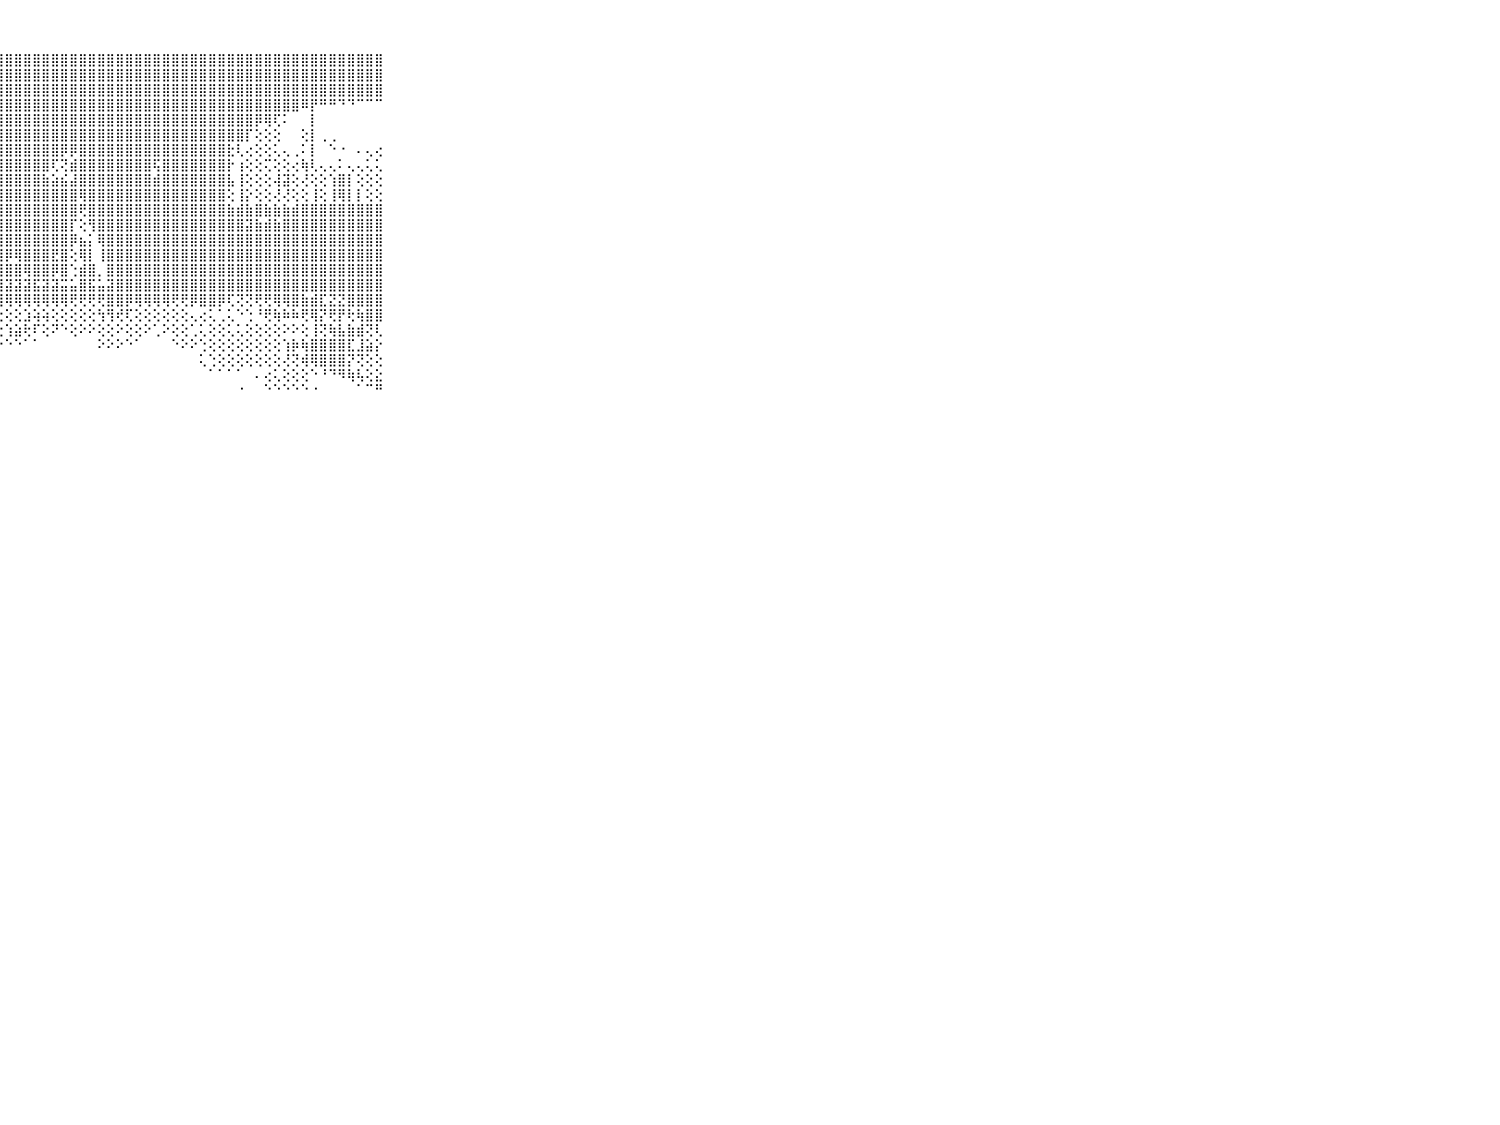

⠀⠀⠀⠀⠀⠀⠀⠀⠀⠀⠀⣿⣿⣿⣿⣿⣿⣿⣿⣿⣿⣿⣿⣿⣿⣿⣿⣿⣿⣿⣿⣿⣿⣿⣿⣿⣿⣿⣿⣿⣿⣿⣿⣿⣿⣿⣿⣿⣿⣿⣿⣿⣿⣿⣿⣿⣿⣿⣿⣿⣿⣿⣿⣿⣿⣿⣿⣿⣿⠀⠀⠀⠀⠀⠀⠀⠀⠀⠀⠀⠀
⠀⠀⠀⠀⠀⠀⠀⠀⠀⠀⠀⣿⣽⣿⣿⣿⣿⣿⣿⣿⣿⣿⣿⣿⣿⣿⣿⣿⣿⣿⣿⣿⣿⣿⣿⣿⣿⣿⣿⣿⣿⣿⣿⣿⣿⣿⣿⣿⣿⣿⣿⣿⣿⣿⣿⣿⣿⣿⣿⣿⣿⣿⣿⣿⣿⣿⣿⣿⣿⠀⠀⠀⠀⠀⠀⠀⠀⠀⠀⠀⠀
⠀⠀⠀⠀⠀⠀⠀⠀⠀⠀⠀⣿⣾⣿⣿⣿⣿⣿⣿⣿⣿⣿⣿⣿⣿⣿⣿⣿⣿⣿⣿⣿⣿⣿⣿⣿⣿⣿⣿⣿⣿⣿⣿⣿⣿⣿⣿⣿⣿⣿⣿⣿⣿⣿⣿⣿⣿⣿⣿⣿⣿⣿⣿⣿⣿⣿⣿⣿⣿⠀⠀⠀⠀⠀⠀⠀⠀⠀⠀⠀⠀
⠀⠀⠀⠀⠀⠀⠀⠀⠀⠀⠀⢿⣿⣿⣿⣿⣿⣿⣿⣿⣿⣿⣿⣿⣿⣿⣿⣿⣿⣿⣿⣿⣿⣿⣿⣿⣿⣿⣿⣿⣿⣿⣿⣿⣿⣿⣿⣿⣿⣿⣿⣿⣿⣿⣿⣿⣿⣿⣿⣿⠿⡟⠛⠛⠙⠙⠉⠉⠉⠀⠀⠀⠀⠀⠀⠀⠀⠀⠀⠀⠀
⠀⠀⠀⠀⠀⠀⠀⠀⠀⠀⠀⣿⣿⣿⣿⣿⣿⣿⣿⣿⣿⣿⣿⣿⣿⣿⣿⣿⣿⣿⣿⣿⣿⣿⣿⣿⣿⣿⣿⣿⣿⣿⣿⣿⣿⣿⣿⣿⣿⣿⣿⣿⣿⣿⣿⡿⢿⢏⠅⠀⠀⡇⠀⠀⠀⠀⠀⠀⠀⠀⠀⠀⠀⠀⠀⠀⠀⠀⠀⠀⠀
⠀⠀⠀⠀⠀⠀⠀⠀⠀⠀⠀⣿⣿⣿⣿⣿⣿⣿⣿⣿⣿⣿⣿⣿⣿⣿⣿⣿⣿⣿⣿⣿⣿⣿⣿⣿⣿⣿⣿⣿⣿⣿⣿⣿⣿⣿⣿⣿⣿⣿⣿⣿⣿⣿⡏⢕⢕⢕⠀⠀⢕⡇⢀⢀⠀⠀⠀⠀⠀⠀⠀⠀⠀⠀⠀⠀⠀⠀⠀⠀⠀
⠀⠀⠀⠀⠀⠀⠀⠀⠀⠀⠀⣿⣿⣿⣿⣿⣿⢿⡿⣿⣿⢿⣿⣿⣿⣿⣿⣿⣿⣿⣿⣿⣿⣿⡿⡿⣿⣿⣿⣿⣿⣿⣿⣿⣿⣿⣿⣿⣿⣿⣿⣿⣗⢇⢔⢕⢕⢅⢄⢀⠅⡇⠀⠑⠐⠀⠄⢄⢔⠀⠀⠀⠀⠀⠀⠀⠀⠀⠀⠀⠀
⠀⠀⠀⠀⠀⠀⠀⠀⠀⠀⠀⣿⣿⣿⣿⣿⣯⣿⣿⣿⣿⢿⣷⣯⣿⣿⣿⣿⣿⣿⣿⣿⣿⢏⢝⣾⣿⣿⣿⣿⣿⣿⣿⣿⢯⣿⣿⣿⣿⣿⣿⣿⡗⢰⢕⢕⢍⢕⢕⢔⢷⢇⢄⢄⠅⢄⢄⢅⢅⠀⠀⠀⠀⠀⠀⠀⠀⠀⠀⠀⠀
⠀⠀⠀⠀⠀⠀⠀⠀⠀⠀⠀⣿⣿⣿⣿⣿⣿⣿⣿⣿⣿⣾⣿⣿⣿⣿⣿⣿⣿⣿⣿⣿⣷⣵⣮⣼⣿⣿⣿⣿⣿⣿⣿⣿⣾⣿⣿⣿⣿⣿⣿⣿⣧⢸⢕⢕⢕⢼⣽⢕⢜⢕⢕⢱⣿⡇⢕⢕⢕⠀⠀⠀⠀⠀⠀⠀⠀⠀⠀⠀⠀
⠀⠀⠀⠀⠀⠀⠀⠀⠀⠀⠀⣿⣿⣿⣿⣿⣿⣿⣿⣿⣿⣿⣿⣿⣿⣿⣿⣿⣿⣿⣿⣿⣿⣿⣿⣿⢿⣿⣿⣿⣿⣿⣿⣿⣿⣿⣿⣿⣿⣿⣿⣿⢕⢸⡕⢕⢕⢜⢜⢕⢕⢸⢕⢸⢿⡇⡇⢕⢕⠀⠀⠀⠀⠀⠀⠀⠀⠀⠀⠀⠀
⠀⠀⠀⠀⠀⠀⠀⠀⠀⠀⠀⣿⣿⣿⣿⣿⣿⣿⣿⣿⣿⣿⣿⣿⣿⣿⣿⣿⣿⣿⣿⣿⣿⣿⣿⣿⢟⣿⣿⣿⣿⣿⣿⣿⣿⣿⣿⣿⣿⣿⣿⣿⣷⣾⣷⣿⣷⣷⣷⣾⣿⣿⣿⣿⣿⣿⣿⣿⣿⠀⠀⠀⠀⠀⠀⠀⠀⠀⠀⠀⠀
⠀⠀⠀⠀⠀⠀⠀⠀⠀⠀⠀⣿⣿⣿⣿⣿⣿⣿⣿⣿⣿⣿⣿⣿⣿⣹⣿⣿⣿⣿⣿⣿⣿⣿⣿⡏⢕⢻⣿⣿⣿⣿⣿⣿⣿⣿⣿⣿⣿⣿⣿⣿⣿⣿⣽⣷⣾⣷⣿⣿⣿⣿⣿⣿⣿⣿⣿⣿⣿⠀⠀⠀⠀⠀⠀⠀⠀⠀⠀⠀⠀
⠀⠀⠀⠀⠀⠀⠀⠀⠀⠀⠀⣿⣿⣿⣿⣿⣿⣿⣿⣿⣿⣿⣿⣿⣿⣼⣿⣿⣿⣿⣿⣿⣿⣿⣿⡿⣦⡅⢿⣿⣿⣿⣿⣿⣿⣿⣿⣿⣿⣿⣿⣿⣿⣿⣿⣿⣿⣿⣿⣿⣿⣿⣿⣿⣿⣿⣿⣿⣿⠀⠀⠀⠀⠀⠀⠀⠀⠀⠀⠀⠀
⠀⠀⠀⠀⠀⠀⠀⠀⠀⠀⠀⣿⣿⣿⣿⣿⣿⣿⣿⣿⣿⣿⣿⣿⣟⣿⣿⣿⡿⢿⣿⣿⣿⣟⣿⢕⢿⡇⢸⣿⣿⣿⣿⣿⣿⣿⣿⣿⣿⣿⣿⣿⣿⣿⣿⣿⣿⣿⣿⣿⣿⣿⣿⣿⣿⣿⣿⣿⣿⠀⠀⠀⠀⠀⠀⠀⠀⠀⠀⠀⠀
⠀⠀⠀⠀⠀⠀⠀⠀⠀⠀⠀⣿⣿⣿⣿⣿⣿⣿⣿⡿⣿⣿⣿⣿⣿⣿⣷⣿⣿⣿⢿⣿⣿⡿⣿⢑⣾⣿⡀⣿⣿⣿⣿⣿⣿⣿⣿⣿⣿⣿⣿⣿⣿⣿⣿⣿⣿⣿⣿⣿⣿⣿⣿⣿⣿⣿⣿⣿⣿⠀⠀⠀⠀⠀⠀⠀⠀⠀⠀⠀⠀
⠀⠀⠀⠀⠀⠀⠀⠀⠀⠀⠀⣻⣿⣯⣝⣷⣷⣾⣿⣿⣿⣿⣿⣿⣿⣏⣫⣽⣽⣽⣽⣯⣽⣽⣭⣥⣿⣯⣥⣽⣿⣿⣿⣿⣿⣿⣿⣿⣿⣿⣿⣿⣿⣿⣿⣿⣿⣿⣿⣿⣿⣿⣿⣿⣿⣿⣿⣿⣿⠀⠀⠀⠀⠀⠀⠀⠀⠀⠀⠀⠀
⠀⠀⠀⠀⠀⠀⠀⠀⠀⠀⠀⣿⣿⣿⣿⣿⣿⣿⣿⣿⣿⣿⣿⣿⣿⡿⢿⢿⢿⢿⢿⢿⢿⢿⢿⢟⢟⢟⢟⣿⣿⡿⢿⢿⢿⢿⢟⢟⡿⣿⣿⡿⢏⢝⢝⢟⢟⢿⢿⣿⣷⣾⣏⣝⣝⣿⣿⣿⣿⠀⠀⠀⠀⠀⠀⠀⠀⠀⠀⠀⠀
⠀⠀⠀⠀⠀⠀⠀⠀⠀⠀⠀⠕⢑⢁⢕⢕⢕⢝⢹⢟⢕⢗⢳⢟⢿⢕⢕⢕⢕⢕⣱⢵⢵⢕⢕⢕⢕⢕⢳⢻⢞⢏⢕⢕⢕⢕⢕⢕⢄⢔⢅⢁⢅⠑⢑⠘⢟⢷⠷⠷⢟⢿⡝⢟⡟⢗⢷⣿⣿⠀⠀⠀⠀⠀⠀⠀⠀⠀⠀⠀⠀
⠀⠀⠀⠀⠀⠀⠀⠀⠀⠀⠀⢄⢕⢕⢕⢕⢕⢕⢕⢕⢕⢕⢕⢱⡕⢕⢱⢕⢱⣵⢗⠏⢕⠝⠑⢕⠕⠕⢕⢕⠕⢕⢕⠕⢁⠕⢕⢕⢁⢅⢕⢕⢅⢅⢕⢕⢕⢕⠕⠕⢕⢸⢝⢷⣧⣷⣾⢝⢇⠀⠀⠀⠀⠀⠀⠀⠀⠀⠀⠀⠀
⠀⠀⠀⠀⠀⠀⠀⠀⠀⠀⠀⠁⠕⢕⢕⢕⢕⢕⢕⢕⢕⢕⢕⢕⢕⢕⠕⠕⠑⠑⠁⠁⠀⠀⠀⠀⠀⠀⠕⠕⠕⠑⠁⠀⠀⠀⠑⠕⠕⢑⢕⢕⢕⢕⢕⢕⢕⢕⢱⡷⢷⣿⣿⣿⣿⣏⣸⣵⡕⠀⠀⠀⠀⠀⠀⠀⠀⠀⠀⠀⠀
⠀⠀⠀⠀⠀⠀⠀⠀⠀⠀⠀⠀⠀⠄⠄⠁⠑⠕⠔⠕⠕⠐⠀⠁⠁⠀⠀⠀⠀⠀⠀⠀⠀⠀⠀⠀⠀⠀⠀⠀⠀⠀⠀⠀⠀⠀⠀⠀⠀⢅⢑⢕⢕⢕⢕⢕⢕⢕⢜⢝⢾⢿⣿⣿⣿⡝⢝⢕⢕⠀⠀⠀⠀⠀⠀⠀⠀⠀⠀⠀⠀
⠀⠀⠀⠀⠀⠀⠀⠀⠀⠀⠀⠀⠀⠀⠀⠀⠀⠁⠀⠀⠀⠀⠀⠀⠀⠀⠀⠀⠀⠀⠀⠀⠀⠀⠀⠀⠀⠀⠀⠀⠀⠀⠀⠀⠀⠀⠀⠀⠀⠀⠁⠁⠁⠁⠀⠄⢔⢅⢕⢕⢕⠑⠘⠙⠻⢷⢧⢕⣕⠀⠀⠀⠀⠀⠀⠀⠀⠀⠀⠀⠀
⠀⠀⠀⠀⠀⠀⠀⠀⠀⠀⠀⠀⠀⠀⠀⠀⠀⠀⠀⠀⠀⠀⠀⠀⠀⠀⠀⠀⠀⠀⠀⠀⠀⠀⠀⠀⠀⠀⠀⠀⠀⠀⠀⠀⠀⠀⠀⠀⠀⠀⠀⠀⠀⠐⠀⠀⠑⠑⠑⠑⠑⠐⠀⠀⠀⠀⠁⠉⠛⠀⠀⠀⠀⠀⠀⠀⠀⠀⠀⠀⠀